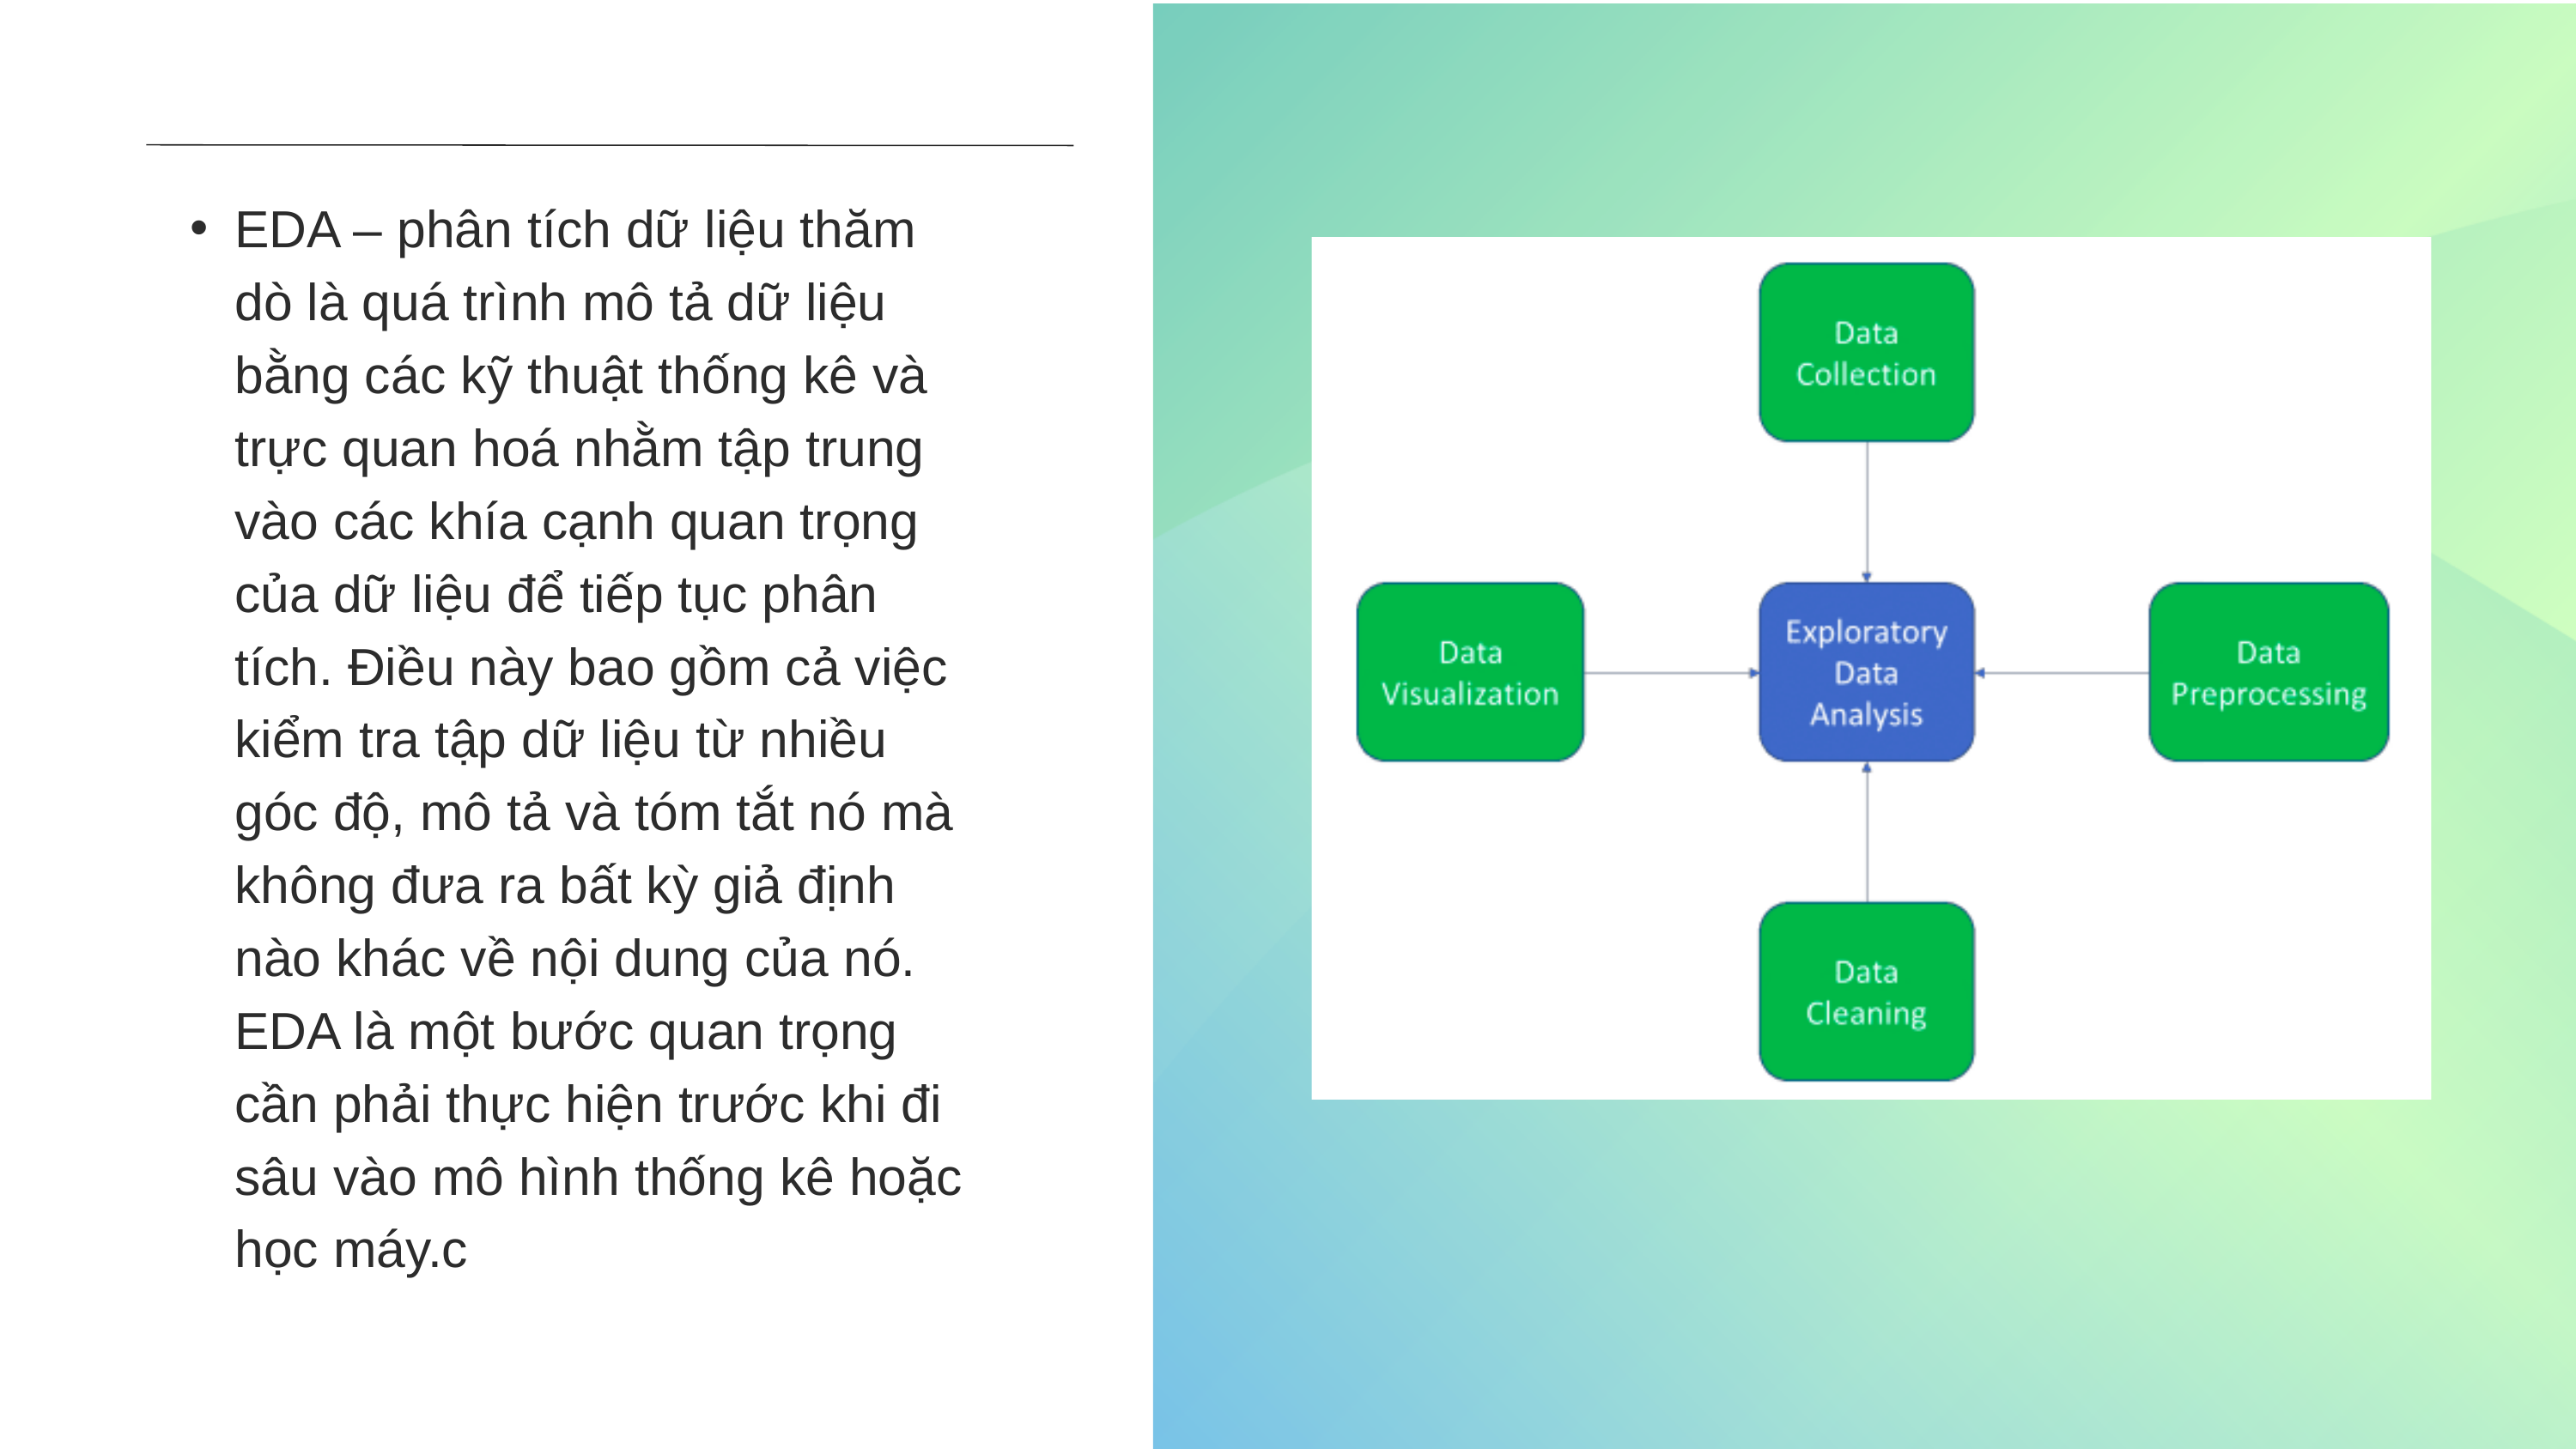

EDA – phân tích dữ liệu thăm dò là quá trình mô tả dữ liệu bằng các kỹ thuật thống kê và trực quan hoá nhằm tập trung vào các khía cạnh quan trọng của dữ liệu để tiếp tục phân tích. Điều này bao gồm cả việc kiểm tra tập dữ liệu từ nhiều góc độ, mô tả và tóm tắt nó mà không đưa ra bất kỳ giả định nào khác về nội dung của nó. EDA là một bước quan trọng cần phải thực hiện trước khi đi sâu vào mô hình thống kê hoặc học máy.c